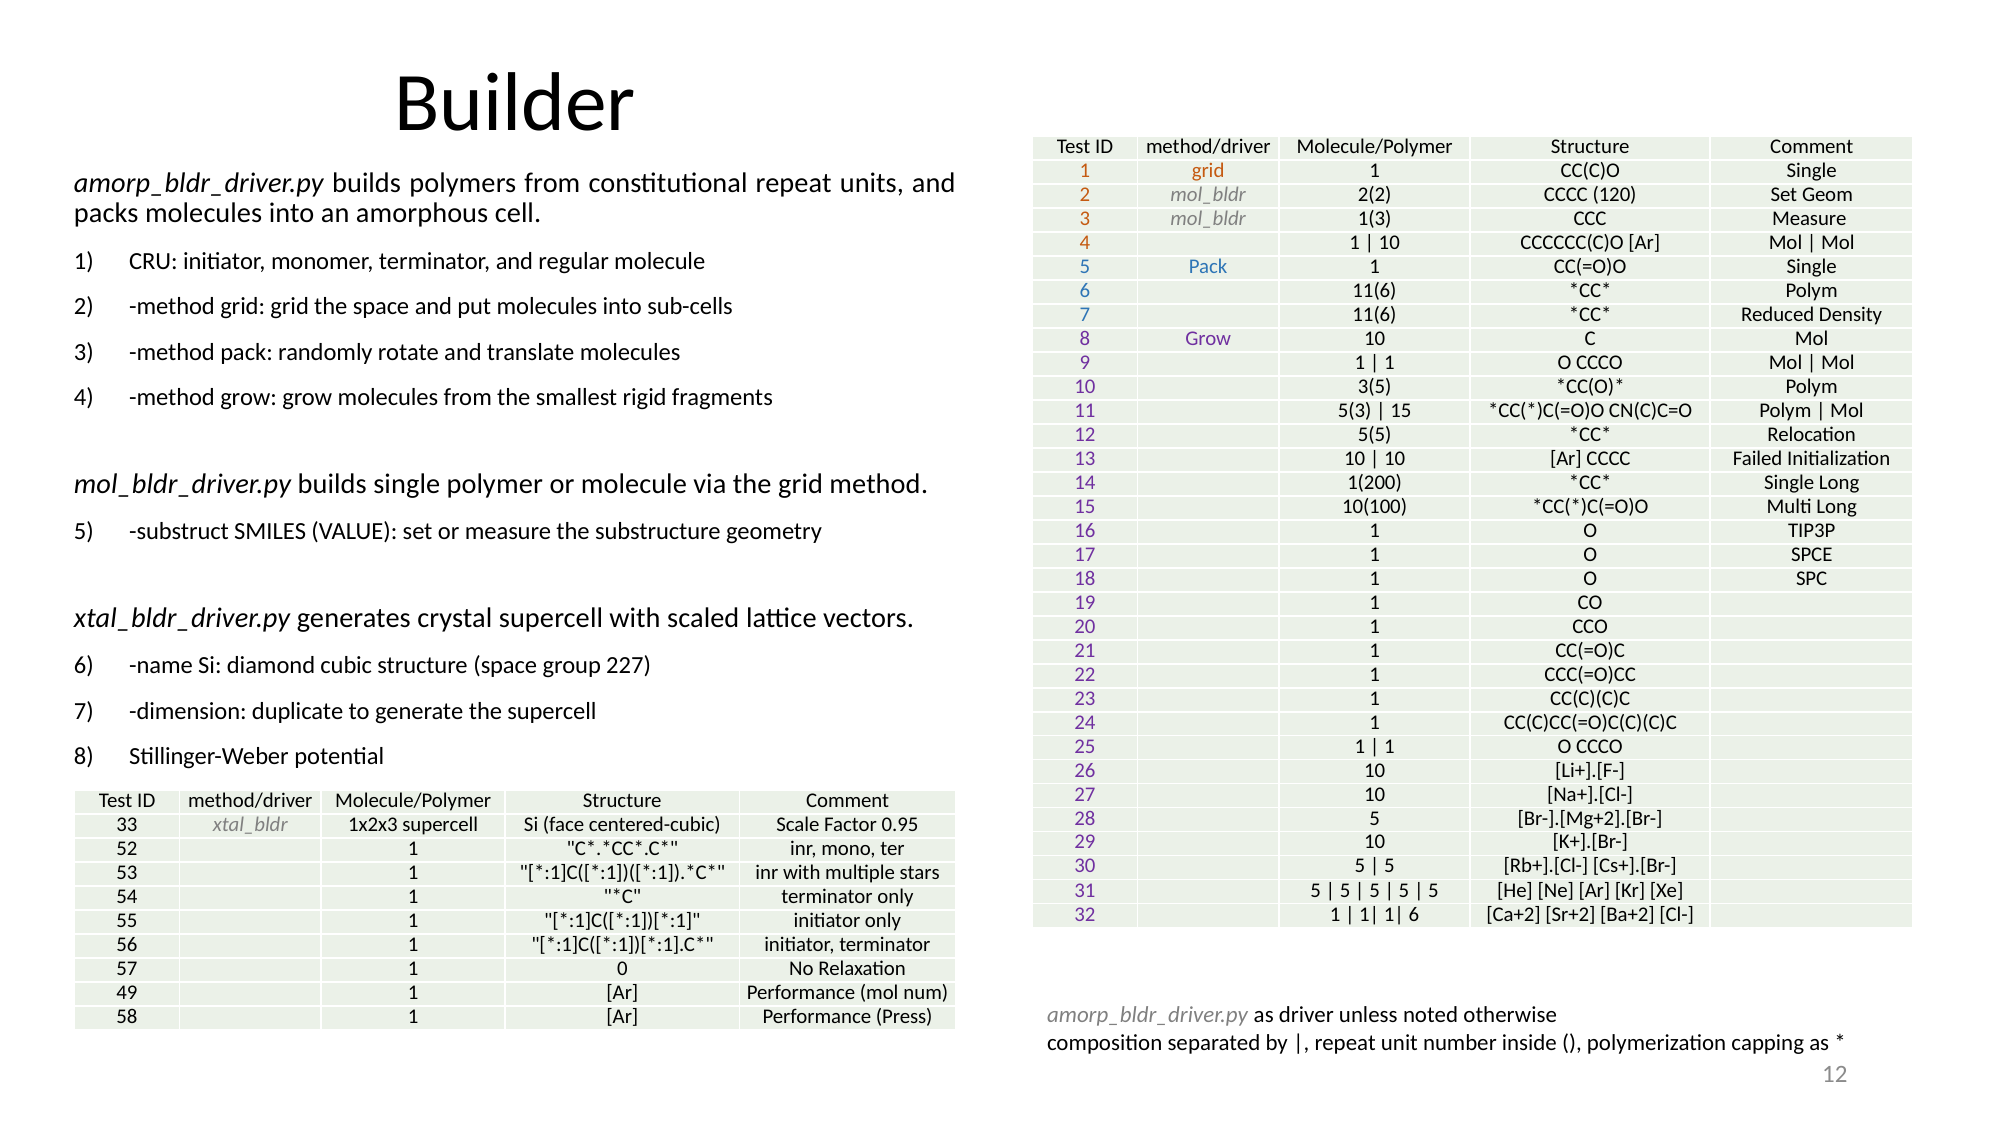

Builder
amorp_bldr_driver.py builds polymers from constitutional repeat units, and packs molecules into an amorphous cell.
CRU: initiator, monomer, terminator, and regular molecule
-method grid: grid the space and put molecules into sub-cells
-method pack: randomly rotate and translate molecules
-method grow: grow molecules from the smallest rigid fragments

mol_bldr_driver.py builds single polymer or molecule via the grid method.
-substruct SMILES (VALUE): set or measure the substructure geometry

xtal_bldr_driver.py generates crystal supercell with scaled lattice vectors.
-name Si: diamond cubic structure (space group 227)
-dimension: duplicate to generate the supercell
Stillinger-Weber potential
| Test ID | method/driver | Molecule/Polymer | Structure | Comment |
| --- | --- | --- | --- | --- |
| 1 | grid | 1 | CC(C)O | Single |
| 2 | mol\_bldr | 2(2) | CCCC (120) | Set Geom |
| 3 | mol\_bldr | 1(3) | CCC | Measure |
| 4 |  | 1 | 10 | CCCCCC(C)O [Ar] | Mol | Mol |
| 5 | Pack | 1 | CC(=O)O | Single |
| 6 |  | 11(6) | \*CC\* | Polym |
| 7 |  | 11(6) | \*CC\* | Reduced Density |
| 8 | Grow | 10 | C | Mol |
| 9 |  | 1 | 1 | O CCCO | Mol | Mol |
| 10 |  | 3(5) | \*CC(O)\* | Polym |
| 11 |  | 5(3) | 15 | \*CC(\*)C(=O)O CN(C)C=O | Polym | Mol |
| 12 |  | 5(5) | \*CC\* | Relocation |
| 13 |  | 10 | 10 | [Ar] CCCC | Failed Initialization |
| 14 |  | 1(200) | \*CC\* | Single Long |
| 15 |  | 10(100) | \*CC(\*)C(=O)O | Multi Long |
| 16 |  | 1 | O | TIP3P |
| 17 |  | 1 | O | SPCE |
| 18 |  | 1 | O | SPC |
| 19 |  | 1 | CO |  |
| 20 |  | 1 | CCO |  |
| 21 |  | 1 | CC(=O)C |  |
| 22 |  | 1 | CCC(=O)CC |  |
| 23 |  | 1 | CC(C)(C)C |  |
| 24 |  | 1 | CC(C)CC(=O)C(C)(C)C |  |
| 25 |  | 1 | 1 | O CCCO |  |
| 26 |  | 10 | [Li+].[F-] |  |
| 27 |  | 10 | [Na+].[Cl-] |  |
| 28 |  | 5 | [Br-].[Mg+2].[Br-] |  |
| 29 |  | 10 | [K+].[Br-] |  |
| 30 |  | 5 | 5 | [Rb+].[Cl-] [Cs+].[Br-] |  |
| 31 |  | 5 | 5 | 5 | 5 | 5 | [He] [Ne] [Ar] [Kr] [Xe] |  |
| 32 |  | 1 | 1| 1| 6 | [Ca+2] [Sr+2] [Ba+2] [Cl-] |  |
| Test ID | method/driver | Molecule/Polymer | Structure | Comment |
| --- | --- | --- | --- | --- |
| 33 | xtal\_bldr | 1x2x3 supercell | Si (face centered-cubic) | Scale Factor 0.95 |
| 52 |  | 1 | "C\*.\*CC\*.C\*" | inr, mono, ter |
| 53 |  | 1 | "[\*:1]C([\*:1])([\*:1]).\*C\*" | inr with multiple stars |
| 54 |  | 1 | "\*C" | terminator only |
| 55 |  | 1 | "[\*:1]C([\*:1])[\*:1]" | initiator only |
| 56 |  | 1 | "[\*:1]C([\*:1])[\*:1].C\*" | initiator, terminator |
| 57 |  | 1 | 0 | No Relaxation |
| 49 |  | 1 | [Ar] | Performance (mol num) |
| 58 |  | 1 | [Ar] | Performance (Press) |
amorp_bldr_driver.py as driver unless noted otherwise
composition separated by |, repeat unit number inside (), polymerization capping as *
12